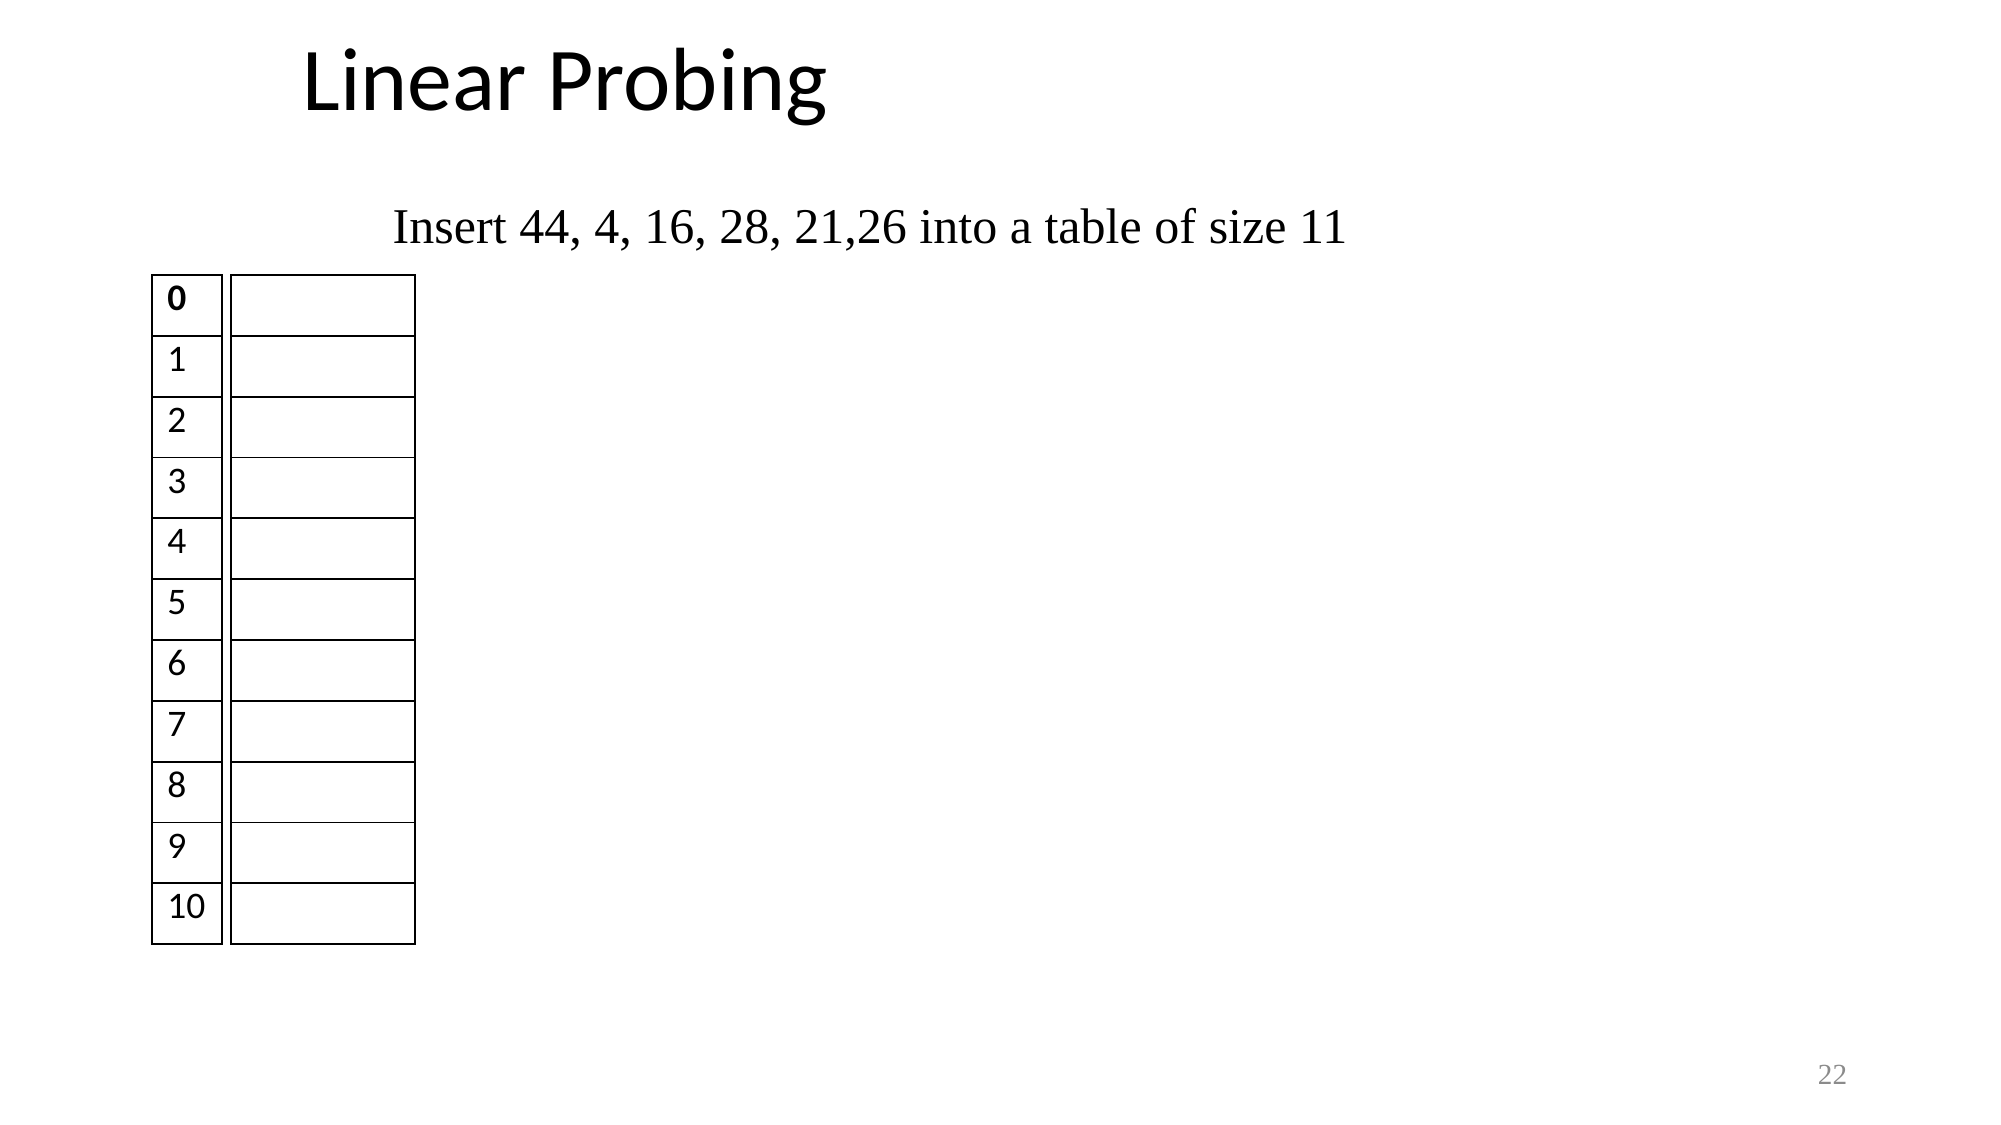

# Linear Probing
Insert 44, 4, 16, 28, 21,26 into a table of size 11

| 0 |
| --- |
| 1 |
| 2 |
| 3 |
| 4 |
| 5 |
| 6 |
| 7 |
| 8 |
| 9 |
| 10 |
|  |
| --- |
|  |
|  |
|  |
|  |
|  |
|  |
|  |
|  |
|  |
|  |

22